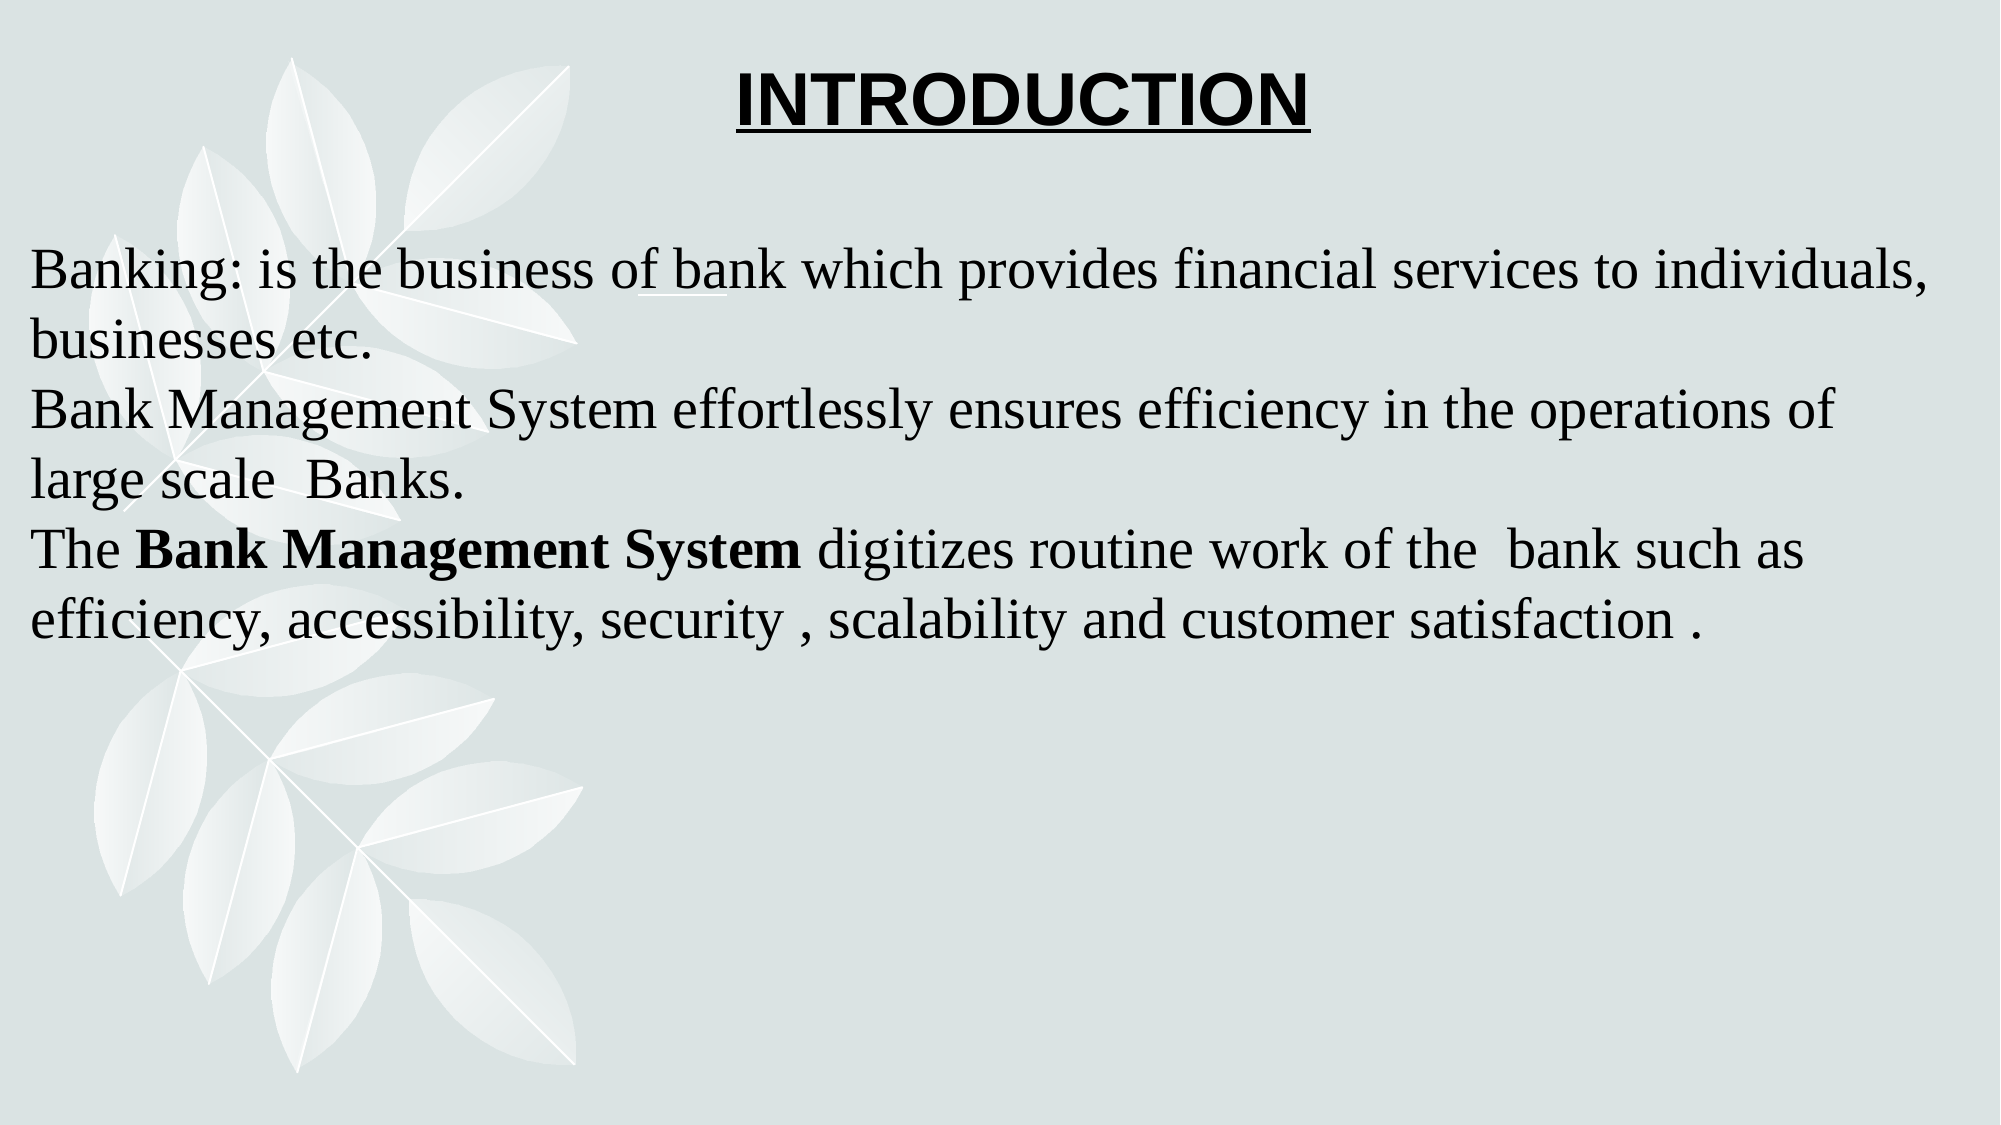

# INTRODUCTION Banking: is the business of bank which provides financial services to individuals, businesses etc. Bank Management System effortlessly ensures efficiency in the operations of large scale  Banks. The Bank Management System digitizes routine work of the  bank such as efficiency, accessibility, security , scalability and customer satisfaction .